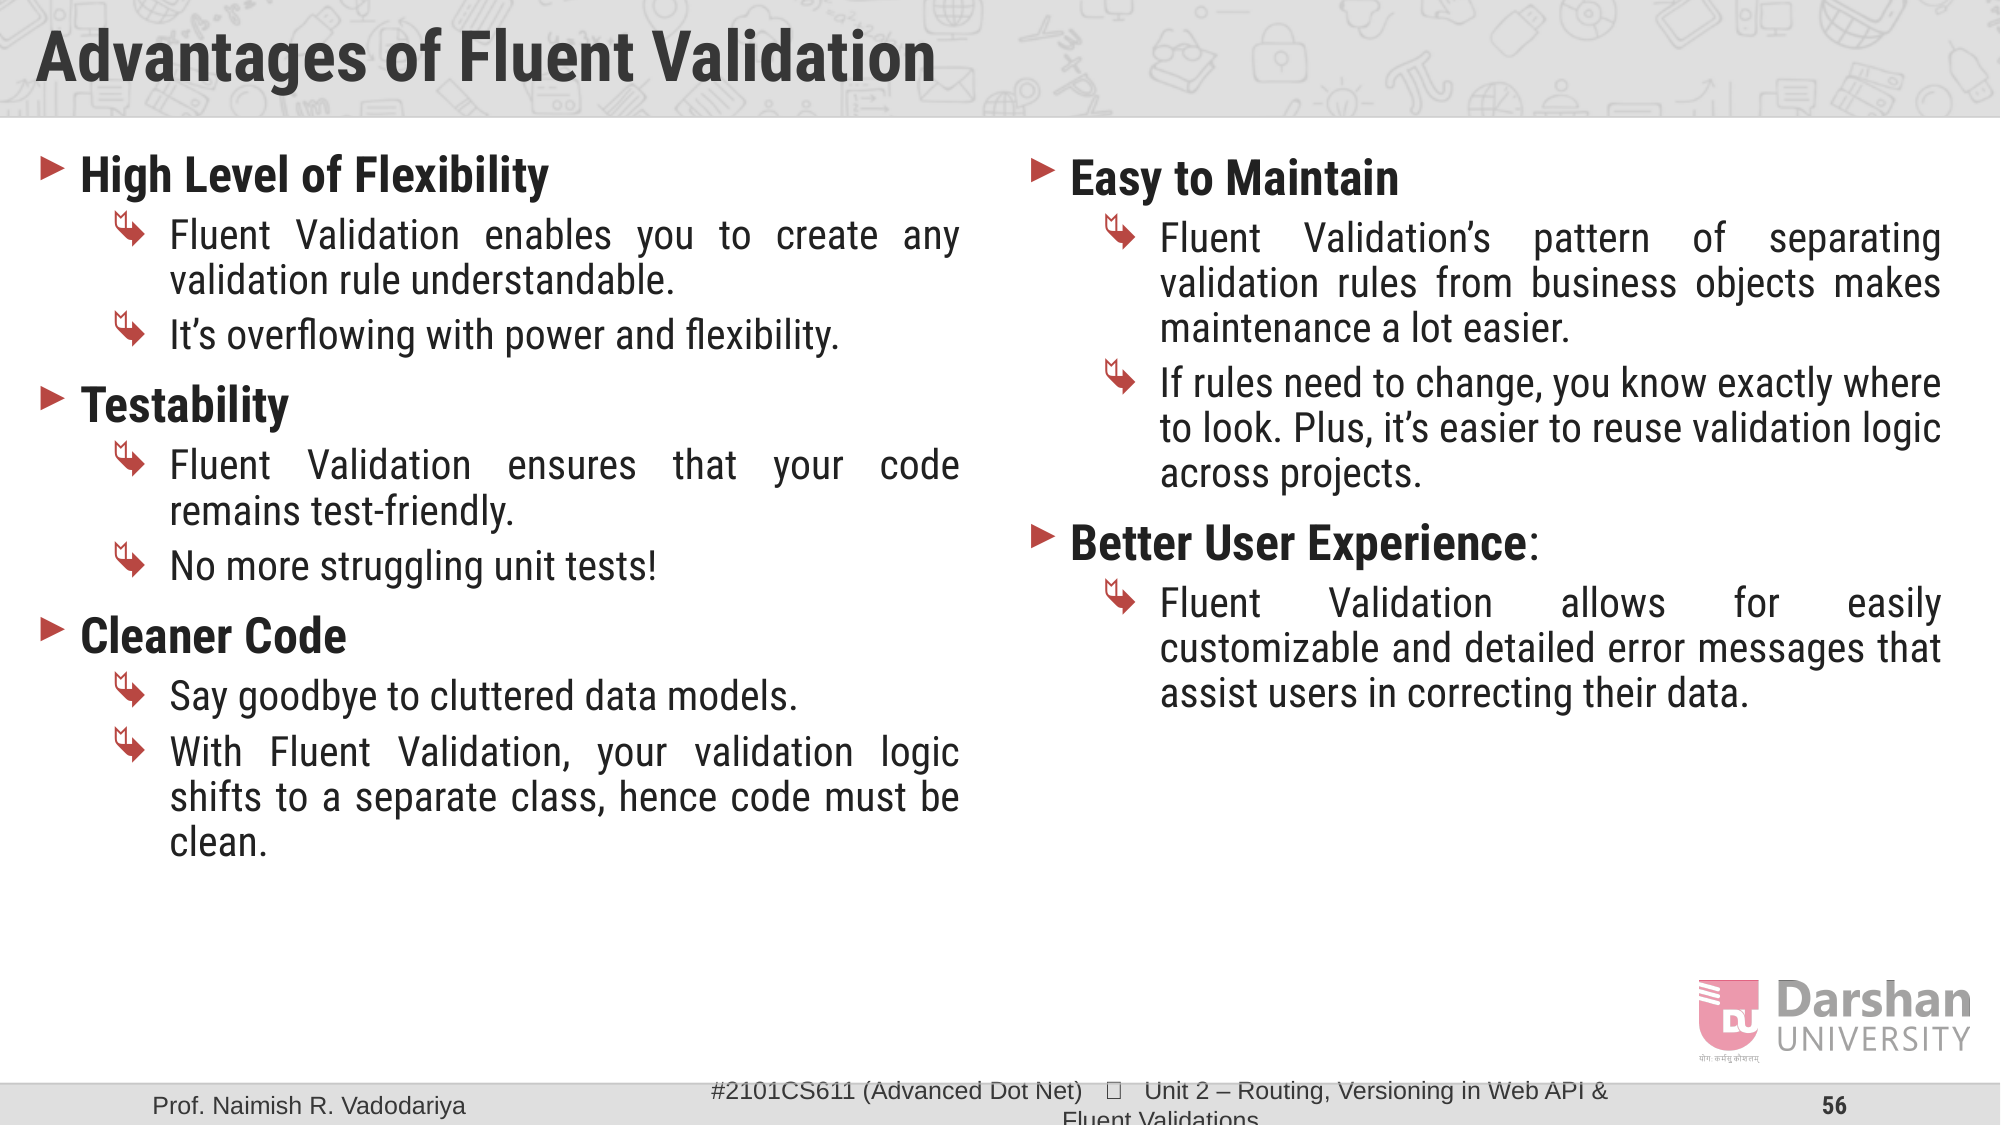

# Advantages of Fluent Validation
High Level of Flexibility
Fluent Validation enables you to create any validation rule understandable.
It’s overflowing with power and flexibility.
Testability
Fluent Validation ensures that your code remains test-friendly.
No more struggling unit tests!
Cleaner Code
Say goodbye to cluttered data models.
With Fluent Validation, your validation logic shifts to a separate class, hence code must be clean.
Easy to Maintain
Fluent Validation’s pattern of separating validation rules from business objects makes maintenance a lot easier.
If rules need to change, you know exactly where to look. Plus, it’s easier to reuse validation logic across projects.
Better User Experience:
Fluent Validation allows for easily customizable and detailed error messages that assist users in correcting their data.